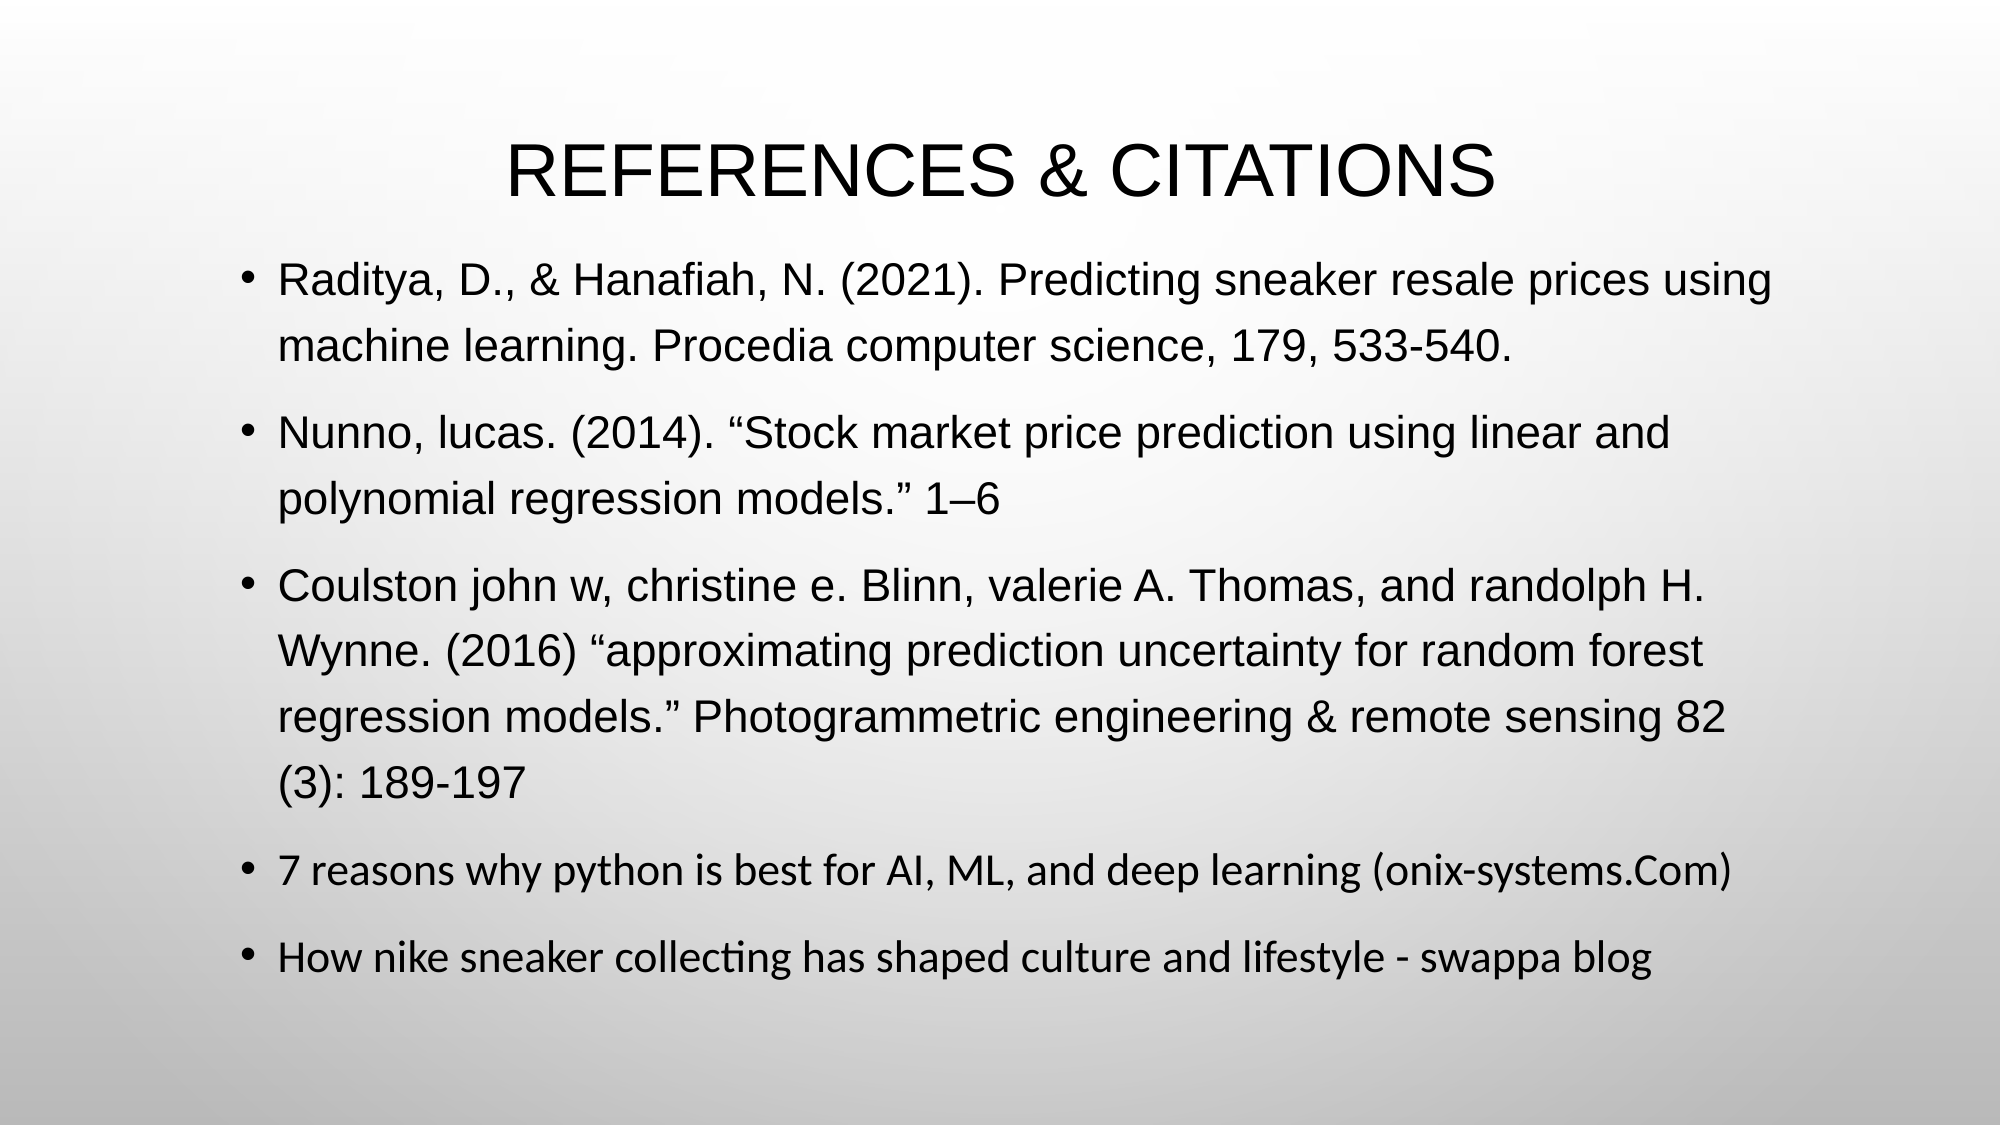

# References & Citations
Raditya, D., & Hanafiah, N. (2021). Predicting sneaker resale prices using machine learning. Procedia computer science, 179, 533-540.
Nunno, lucas. (2014). “Stock market price prediction using linear and polynomial regression models.” 1–6
Coulston john w, christine e. Blinn, valerie A. Thomas, and randolph H. Wynne. (2016) “approximating prediction uncertainty for random forest regression models.” Photogrammetric engineering & remote sensing 82 (3): 189-197
7 reasons why python is best for AI, ML, and deep learning (onix-systems.Com)
How nike sneaker collecting has shaped culture and lifestyle - swappa blog